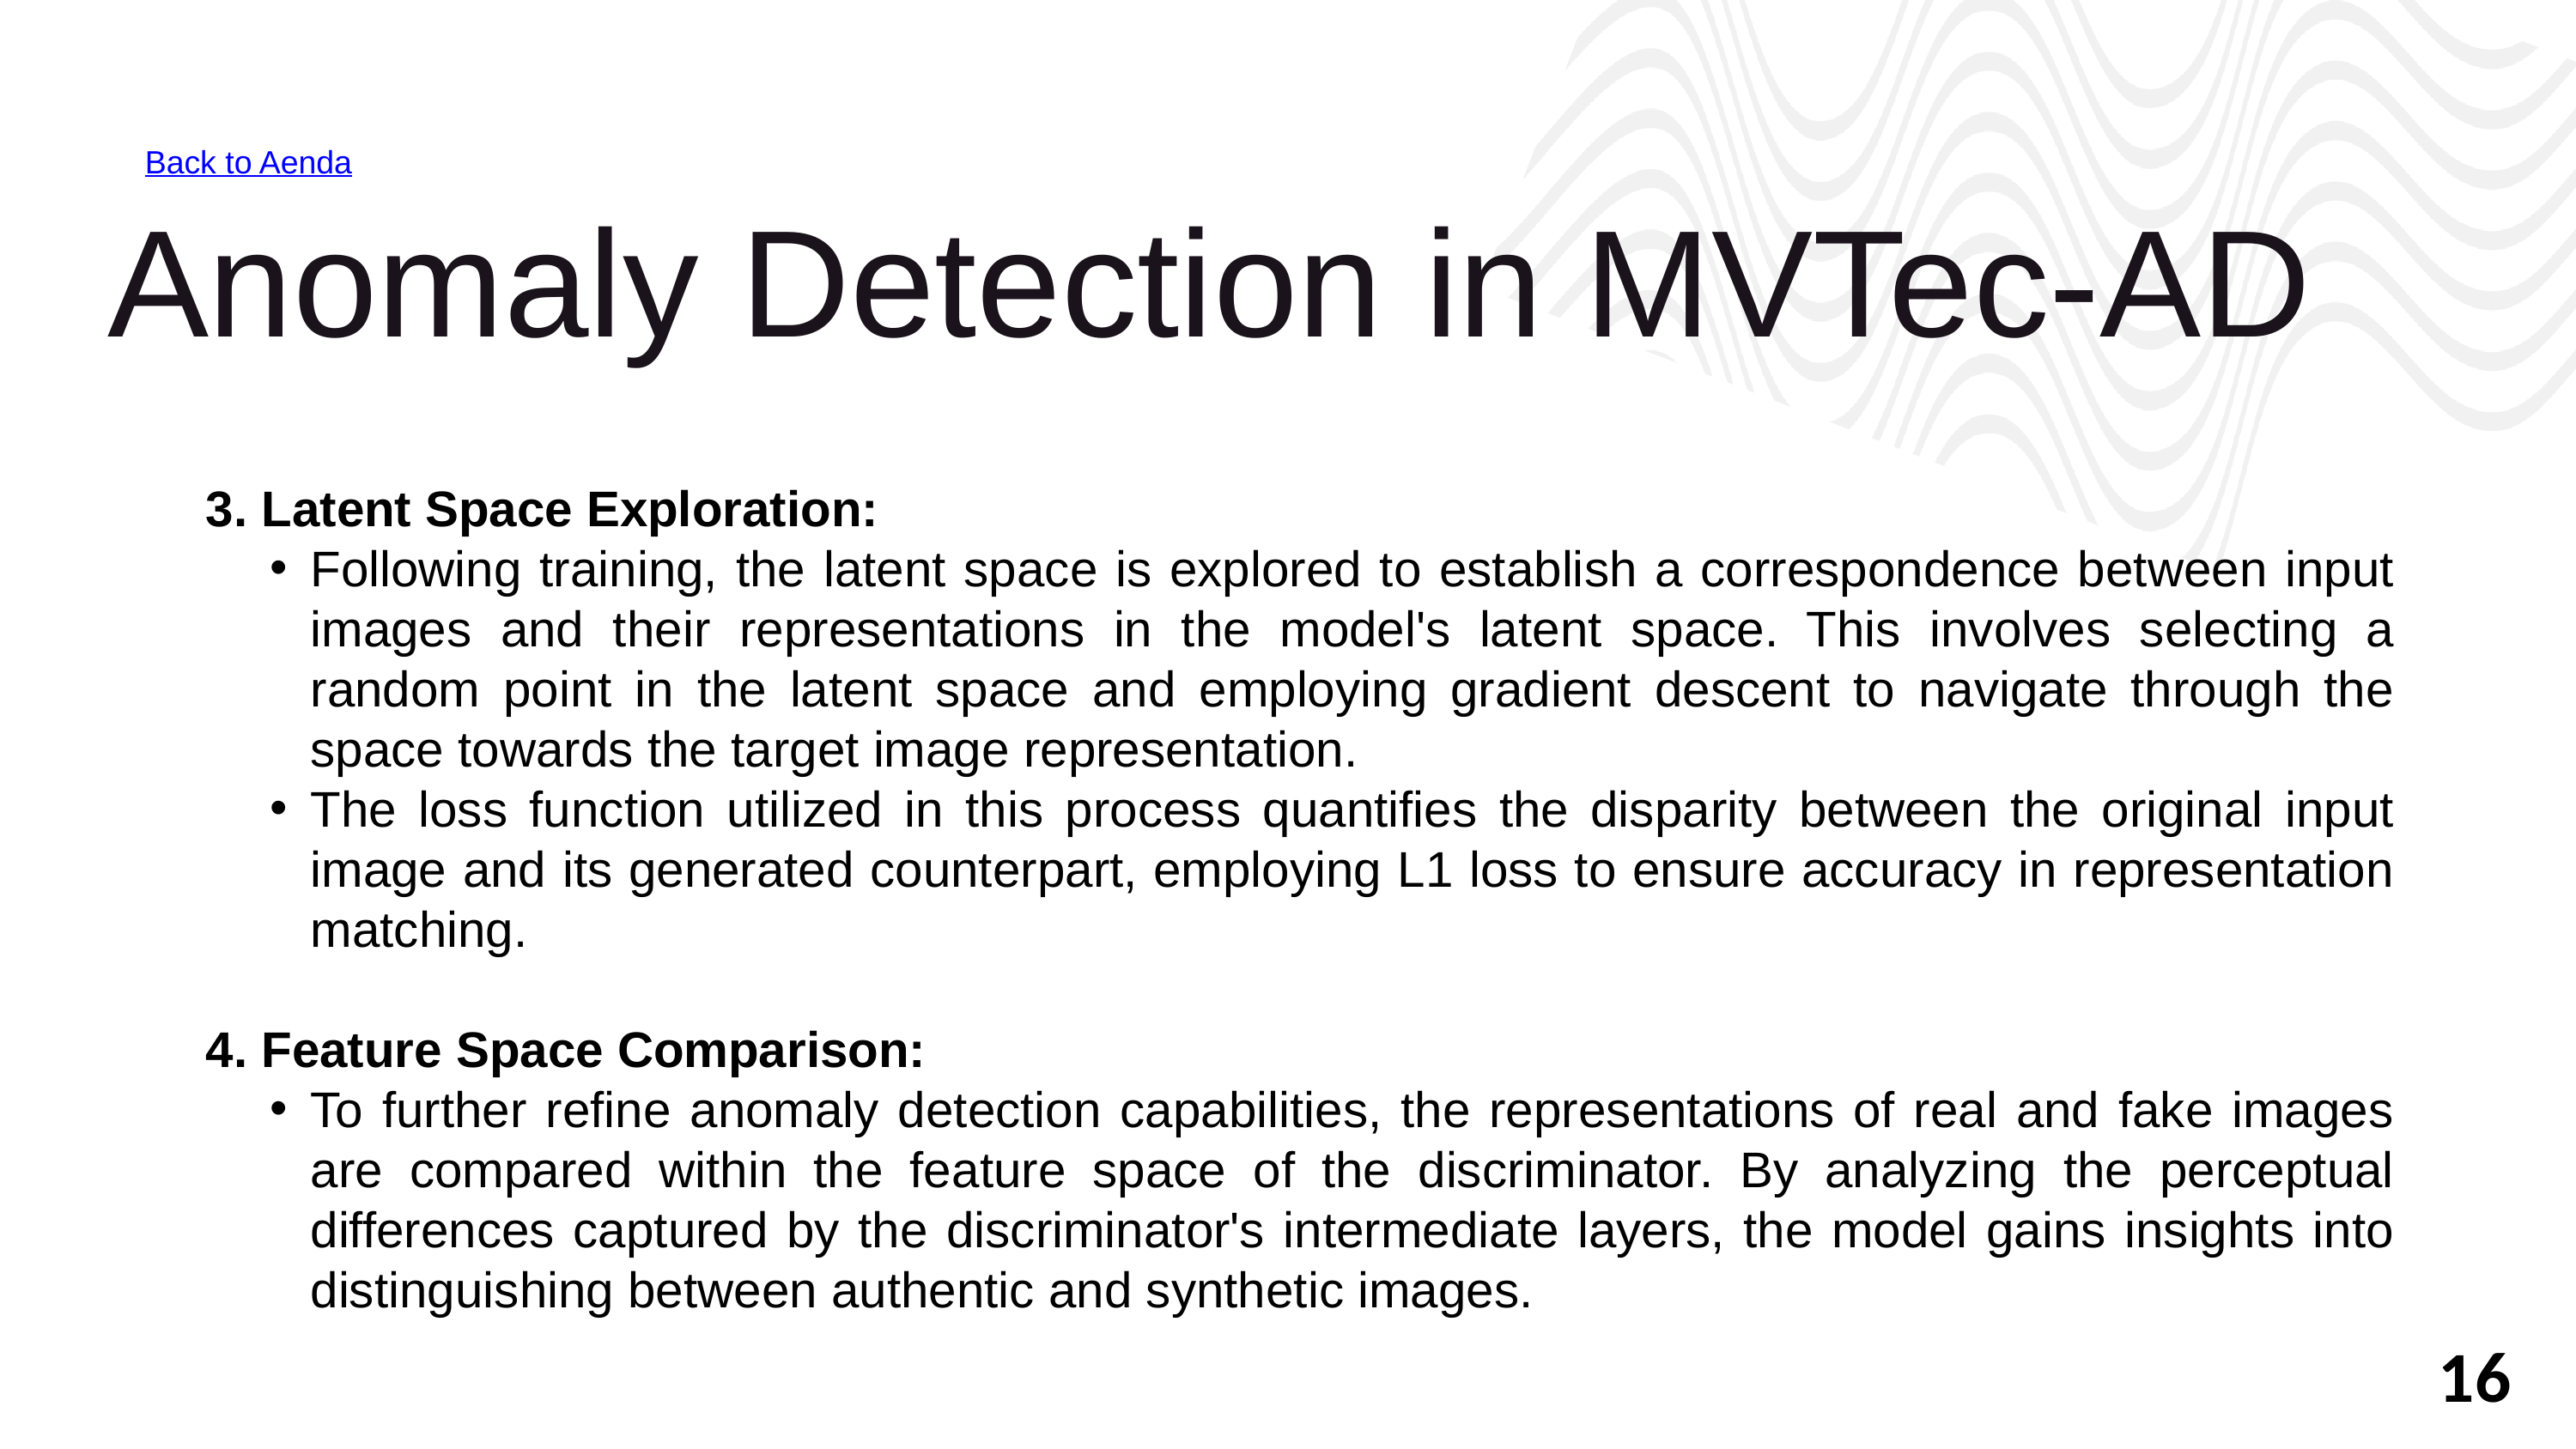

Back to Aenda
Anomaly Detection in MVTec-AD
3. Latent Space Exploration:
Following training, the latent space is explored to establish a correspondence between input images and their representations in the model's latent space. This involves selecting a random point in the latent space and employing gradient descent to navigate through the space towards the target image representation.
The loss function utilized in this process quantifies the disparity between the original input image and its generated counterpart, employing L1 loss to ensure accuracy in representation matching.
4. Feature Space Comparison:
To further refine anomaly detection capabilities, the representations of real and fake images are compared within the feature space of the discriminator. By analyzing the perceptual differences captured by the discriminator's intermediate layers, the model gains insights into distinguishing between authentic and synthetic images.
16